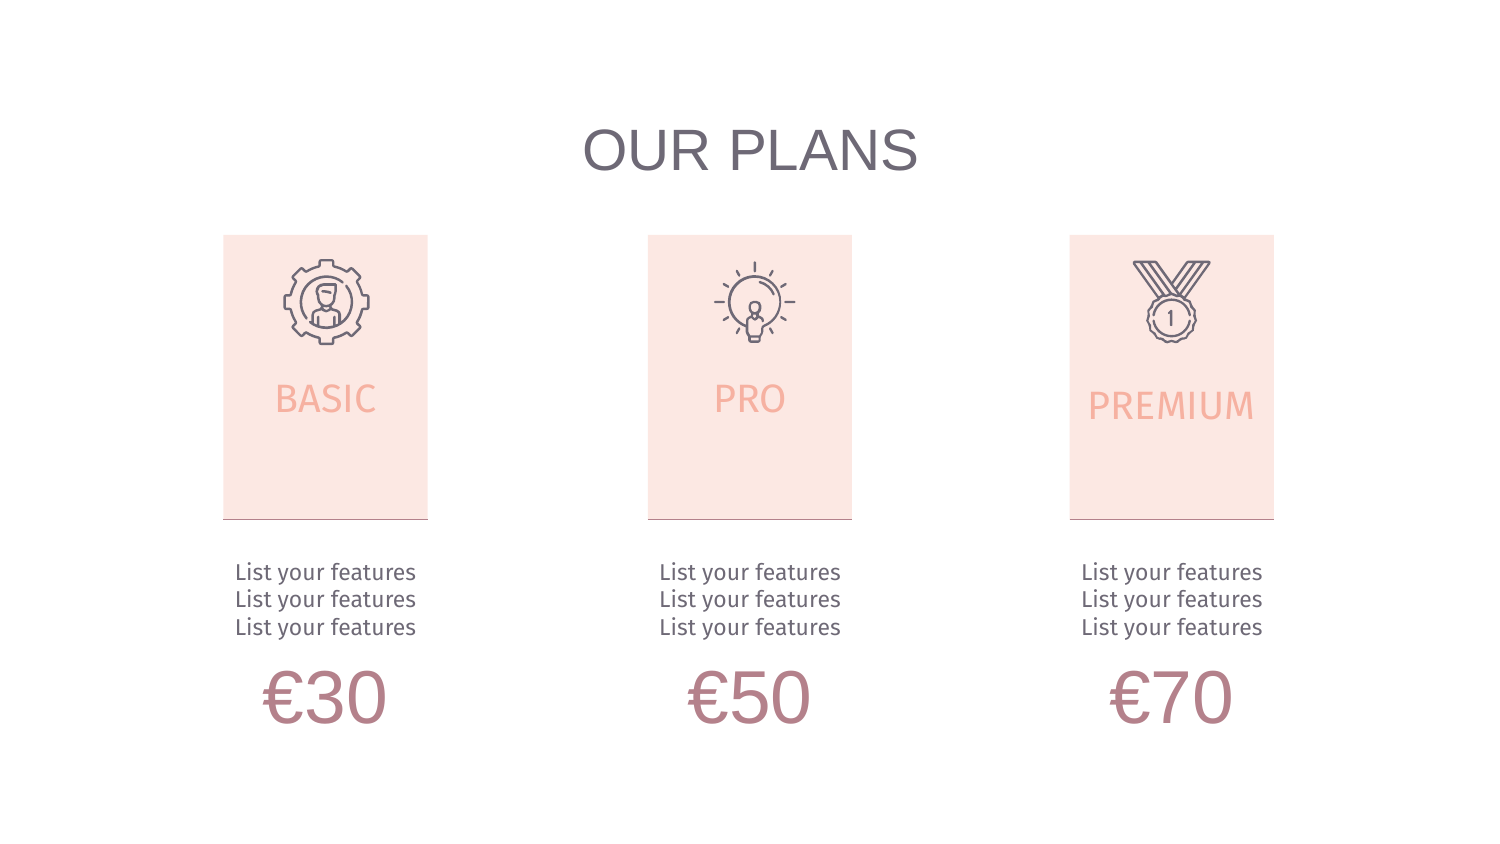

# OUR PLANS

PRO
PREMIUM
BASIC
List your features
List your features
List your features
List your features
List your features
List your features
List your features
List your features
List your features
€50
€70
€30